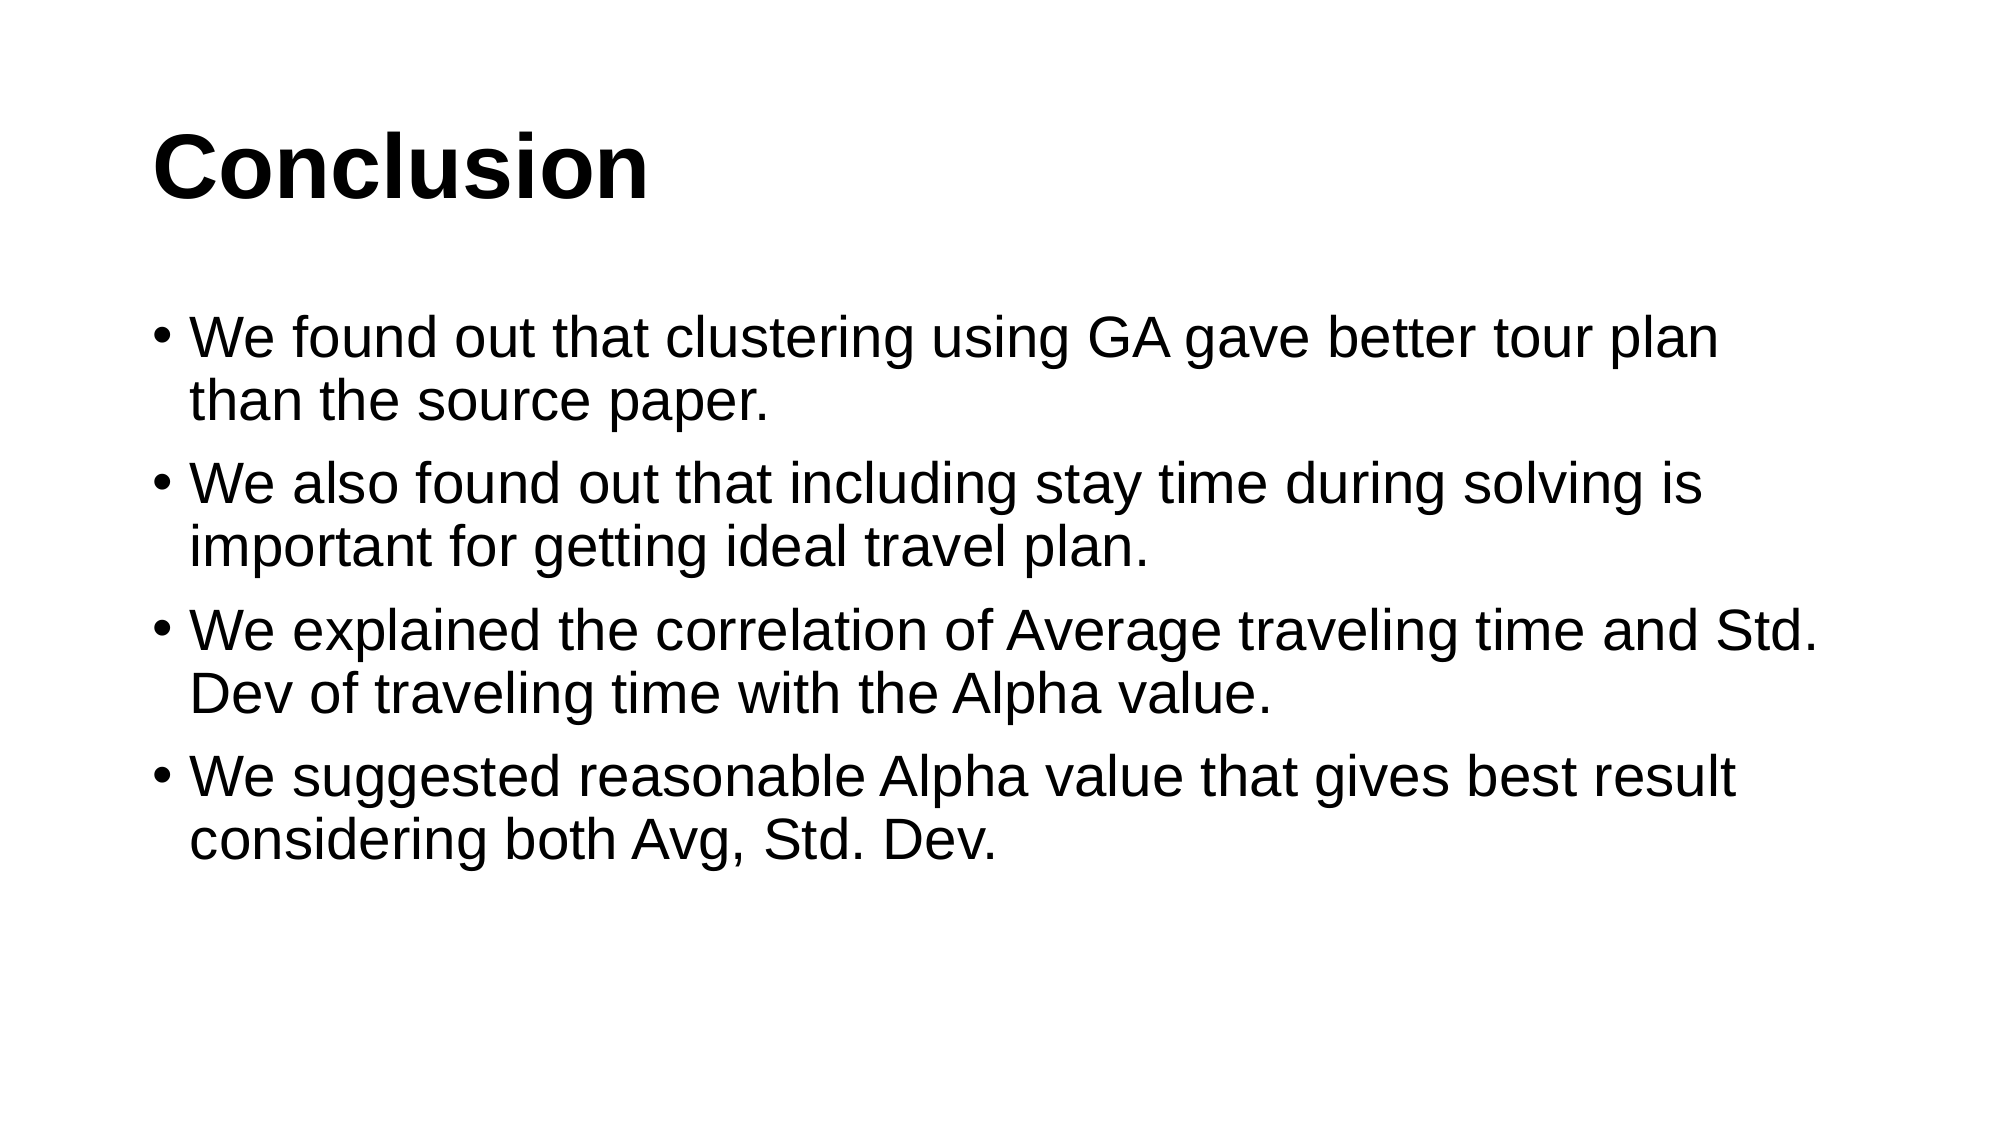

# Conclusion
We found out that clustering using GA gave better tour plan than the source paper.
We also found out that including stay time during solving is important for getting ideal travel plan.
We explained the correlation of Average traveling time and Std. Dev of traveling time with the Alpha value.
We suggested reasonable Alpha value that gives best result considering both Avg, Std. Dev.